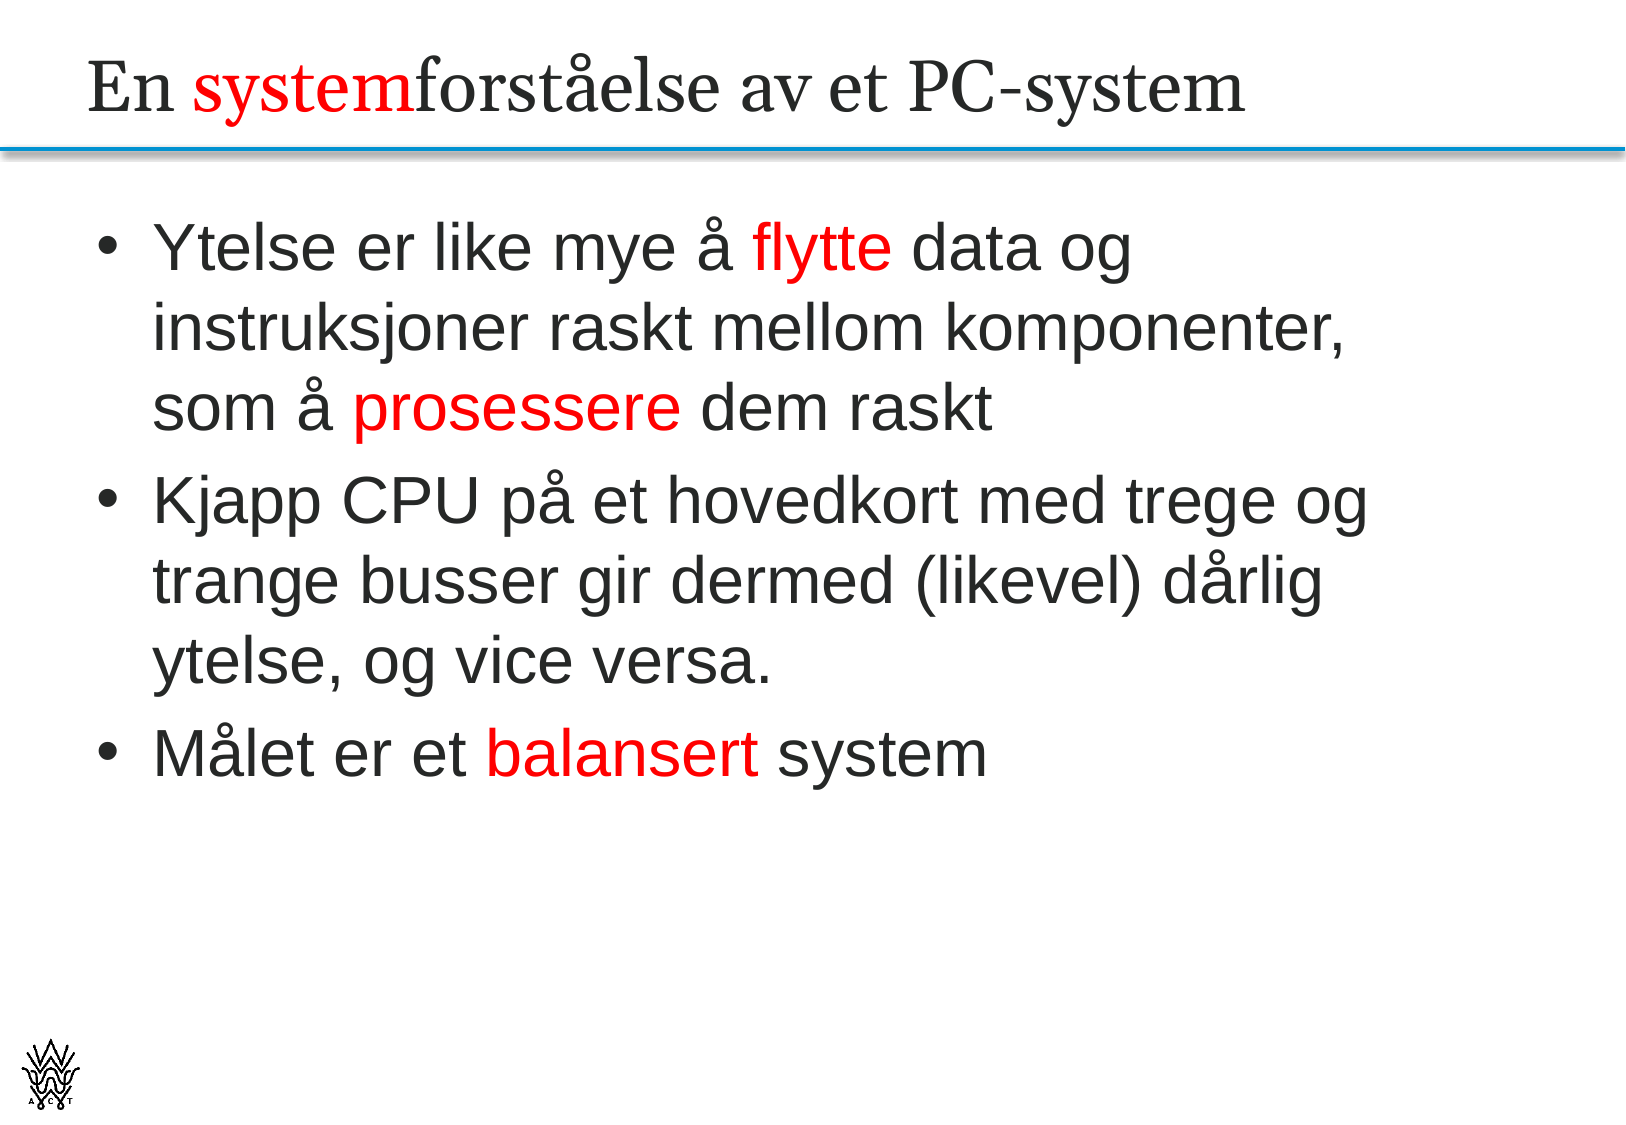

# En systemforståelse av et PC-system
Ytelse er like mye å flytte data og instruksjoner raskt mellom komponenter, som å prosessere dem raskt
Kjapp CPU på et hovedkort med trege og trange busser gir dermed (likevel) dårlig ytelse, og vice versa.
Målet er et balansert system
17